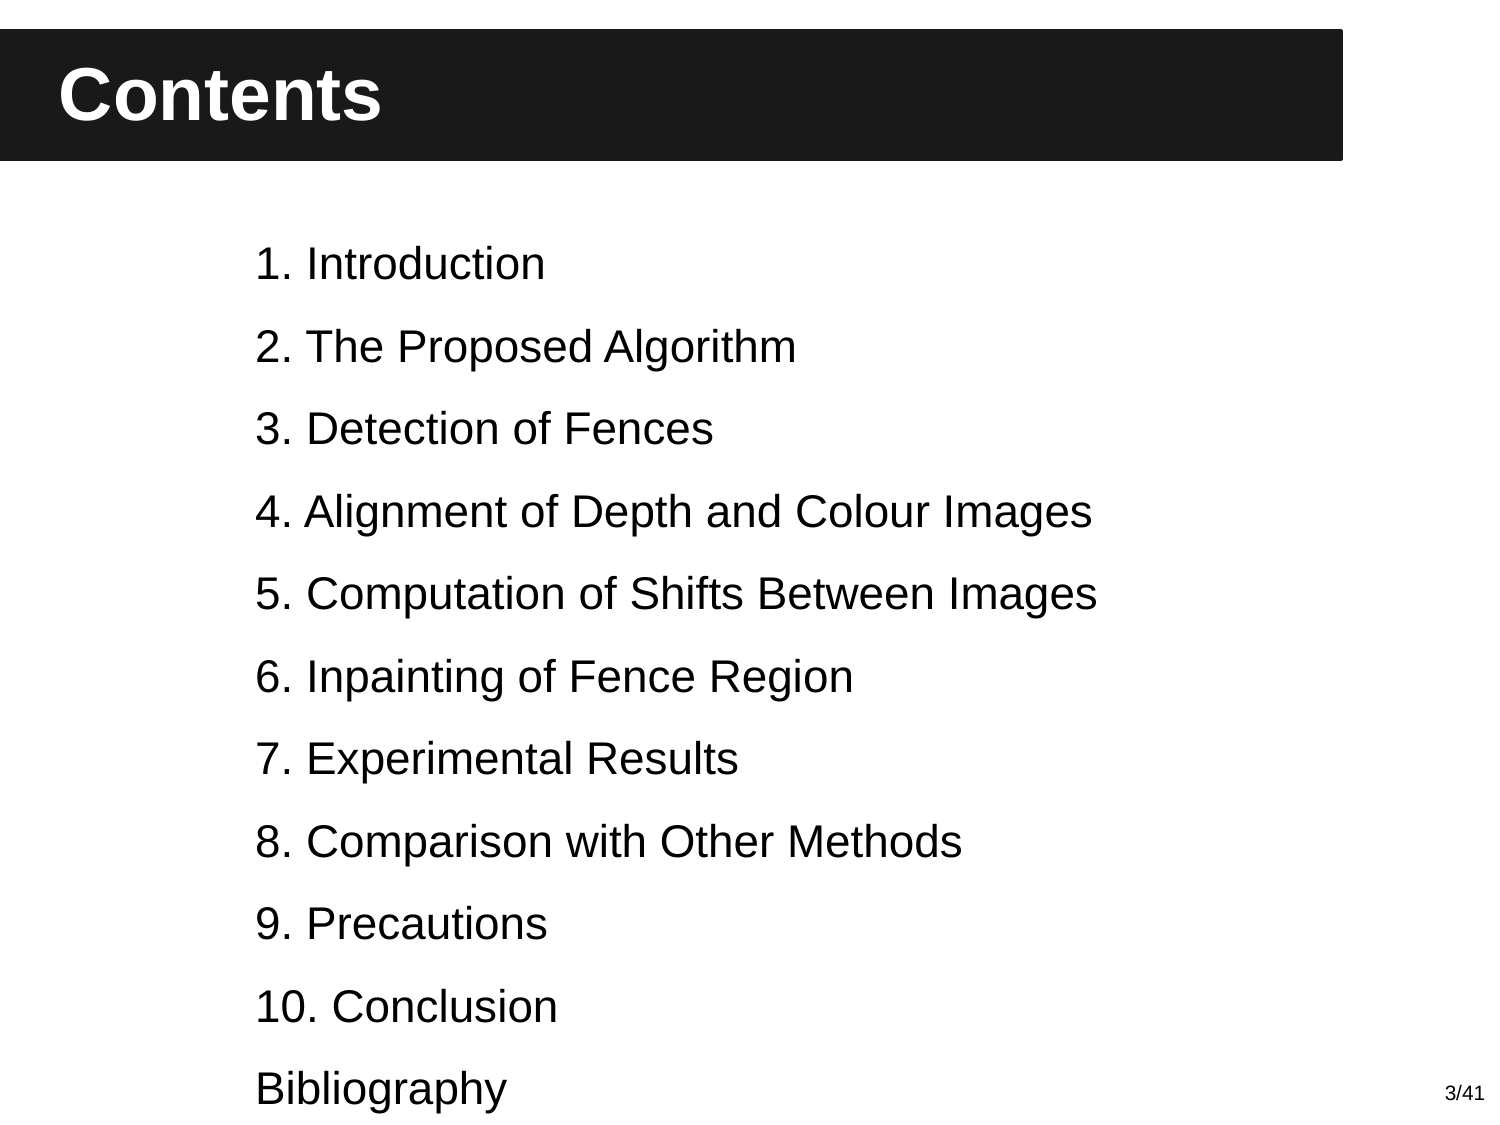

Contents

1. Introduction
2. The Proposed Algorithm
3. Detection of Fences
4. Alignment of Depth and Colour Images
5. Computation of Shifts Between Images
6. Inpainting of Fence Region
7. Experimental Results
8. Comparison with Other Methods
9. Precautions
10. Conclusion
Bibliography
3/41